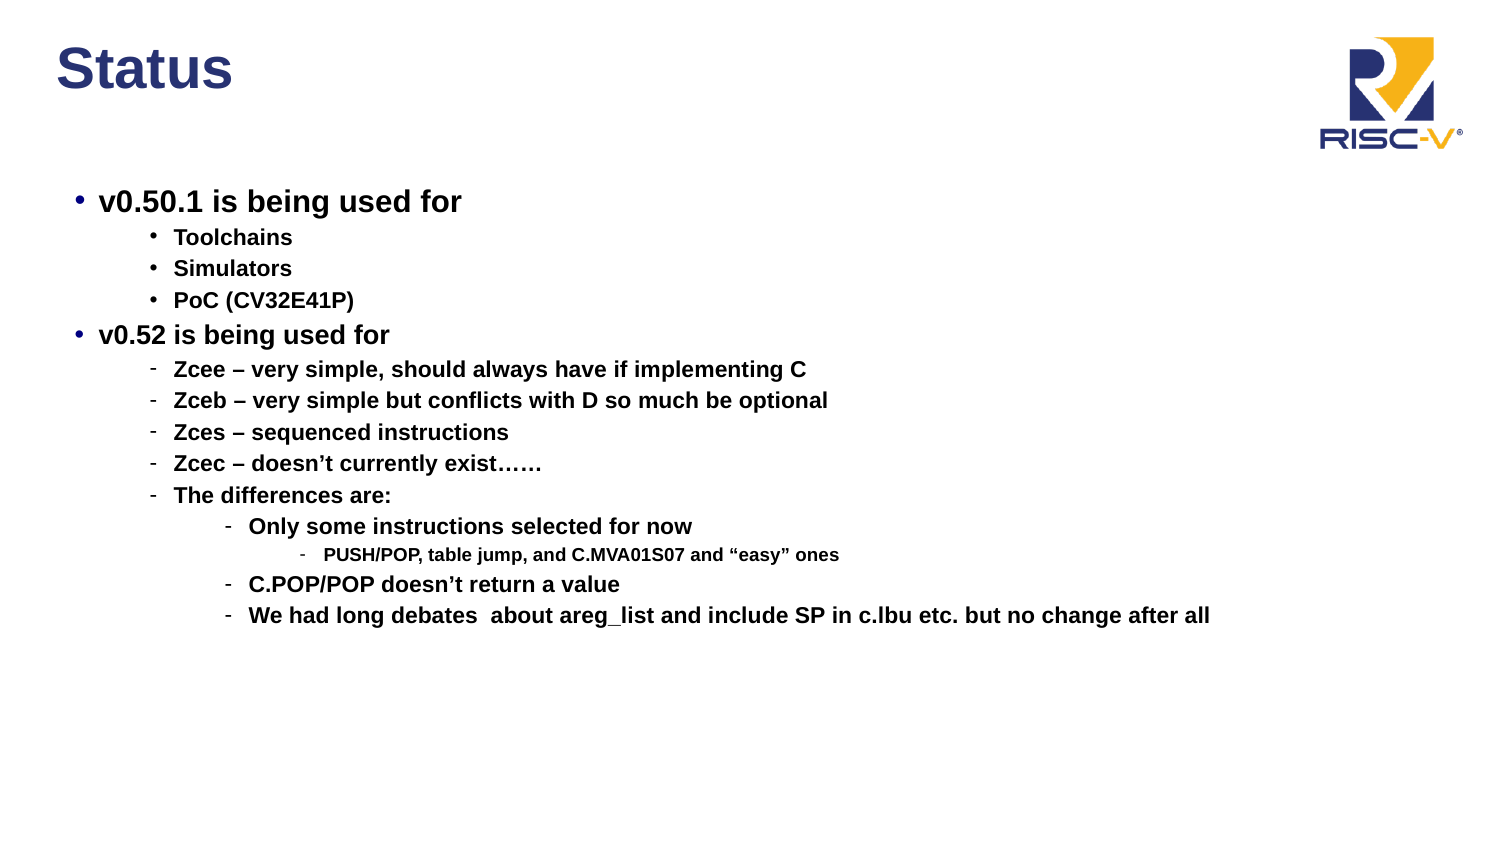

# Status
v0.50.1 is being used for
Toolchains
Simulators
PoC (CV32E41P)
v0.52 is being used for
Zcee – very simple, should always have if implementing C
Zceb – very simple but conflicts with D so much be optional
Zces – sequenced instructions
Zcec – doesn’t currently exist……
The differences are:
Only some instructions selected for now
PUSH/POP, table jump, and C.MVA01S07 and “easy” ones
C.POP/POP doesn’t return a value
We had long debates  about areg_list and include SP in c.lbu etc. but no change after all